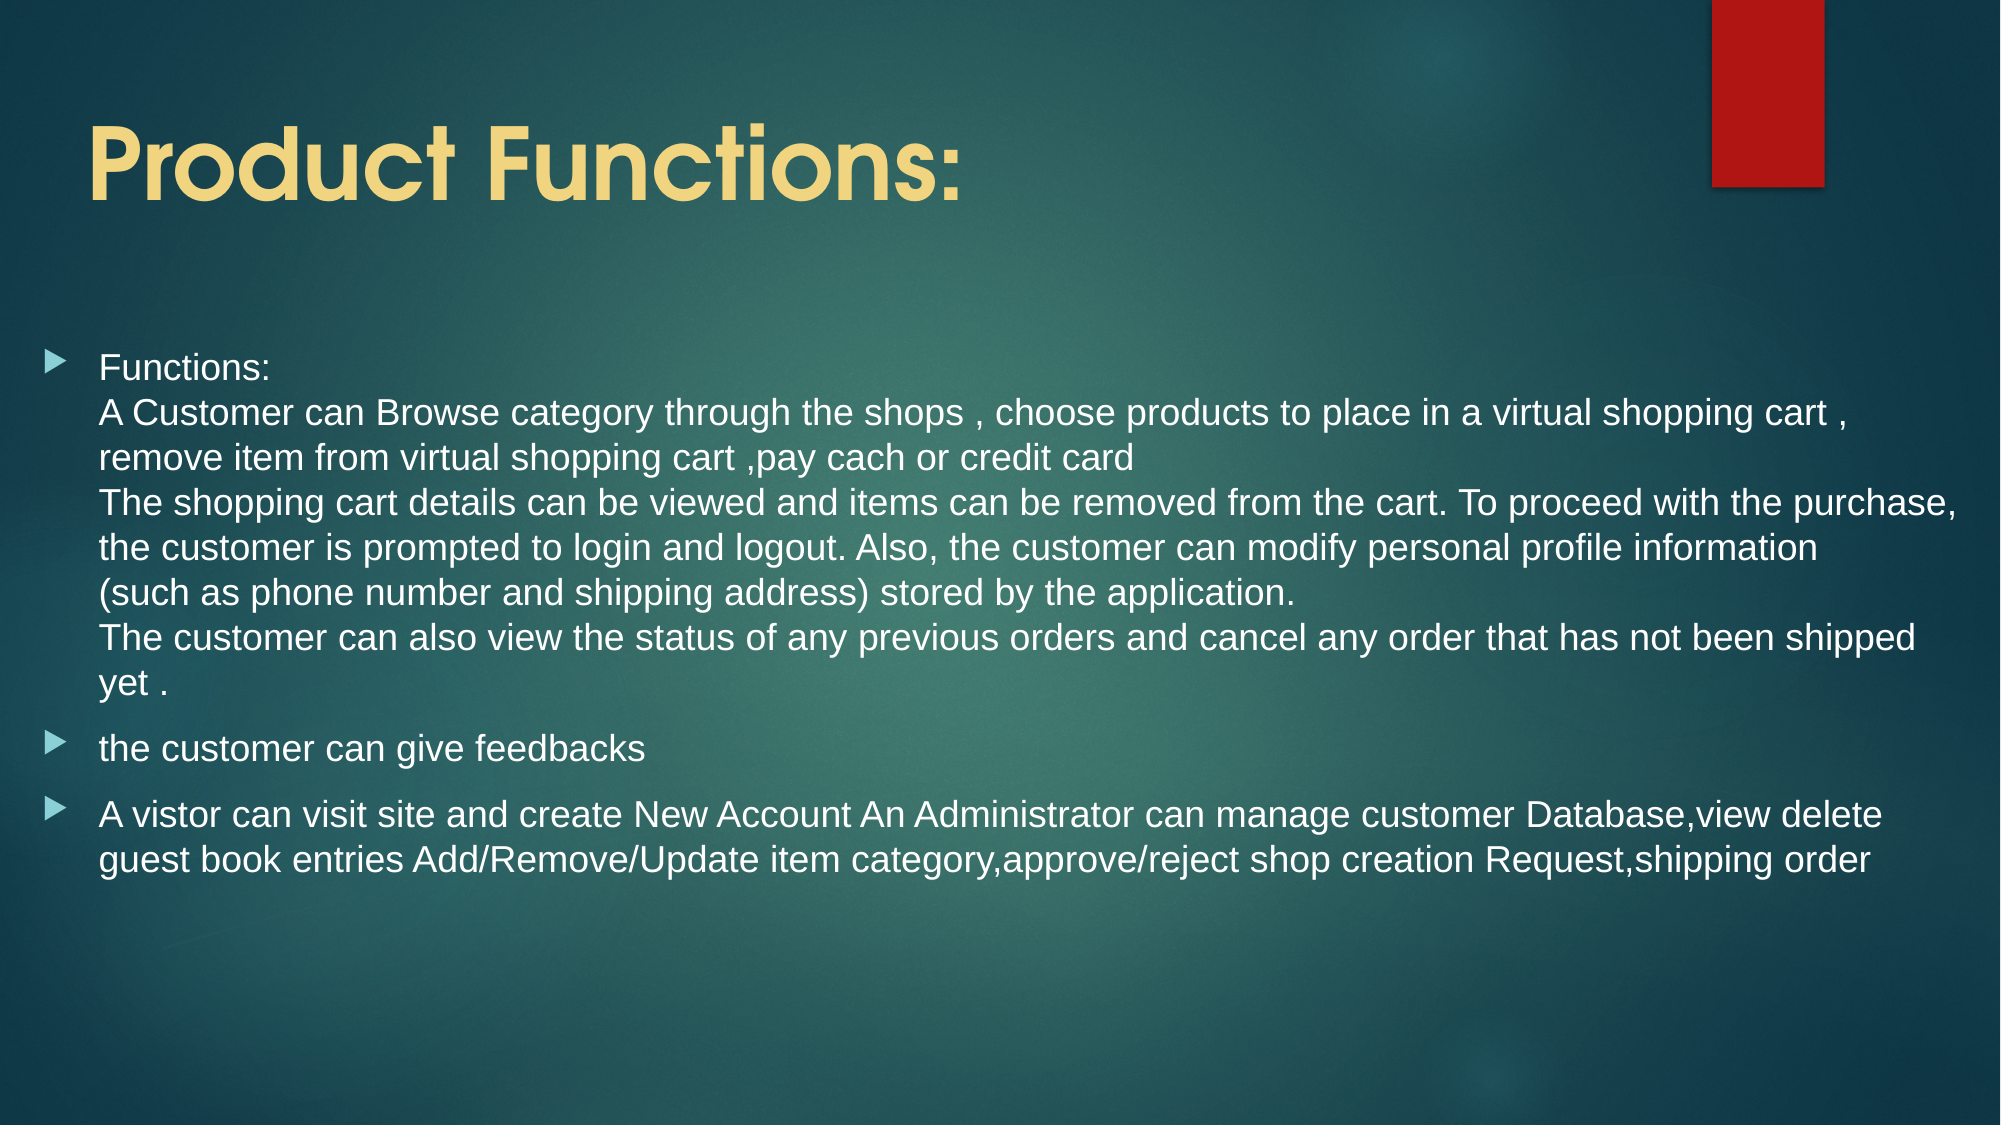

# Product Functions:
Functions:
A Customer can Browse category through the shops , choose products to place in a virtual shopping cart ,
remove item from virtual shopping cart ,pay cach or credit card
The shopping cart details can be viewed and items can be removed from the cart. To proceed with the purchase,
the customer is prompted to login and logout. Also, the customer can modify personal profile information
(such as phone number and shipping address) stored by the application.
The customer can also view the status of any previous orders and cancel any order that has not been shipped yet .
the customer can give feedbacks
A vistor can visit site and create New Account An Administrator can manage customer Database,view delete guest book entries Add/Remove/Update item category,approve/reject shop creation Request,shipping order